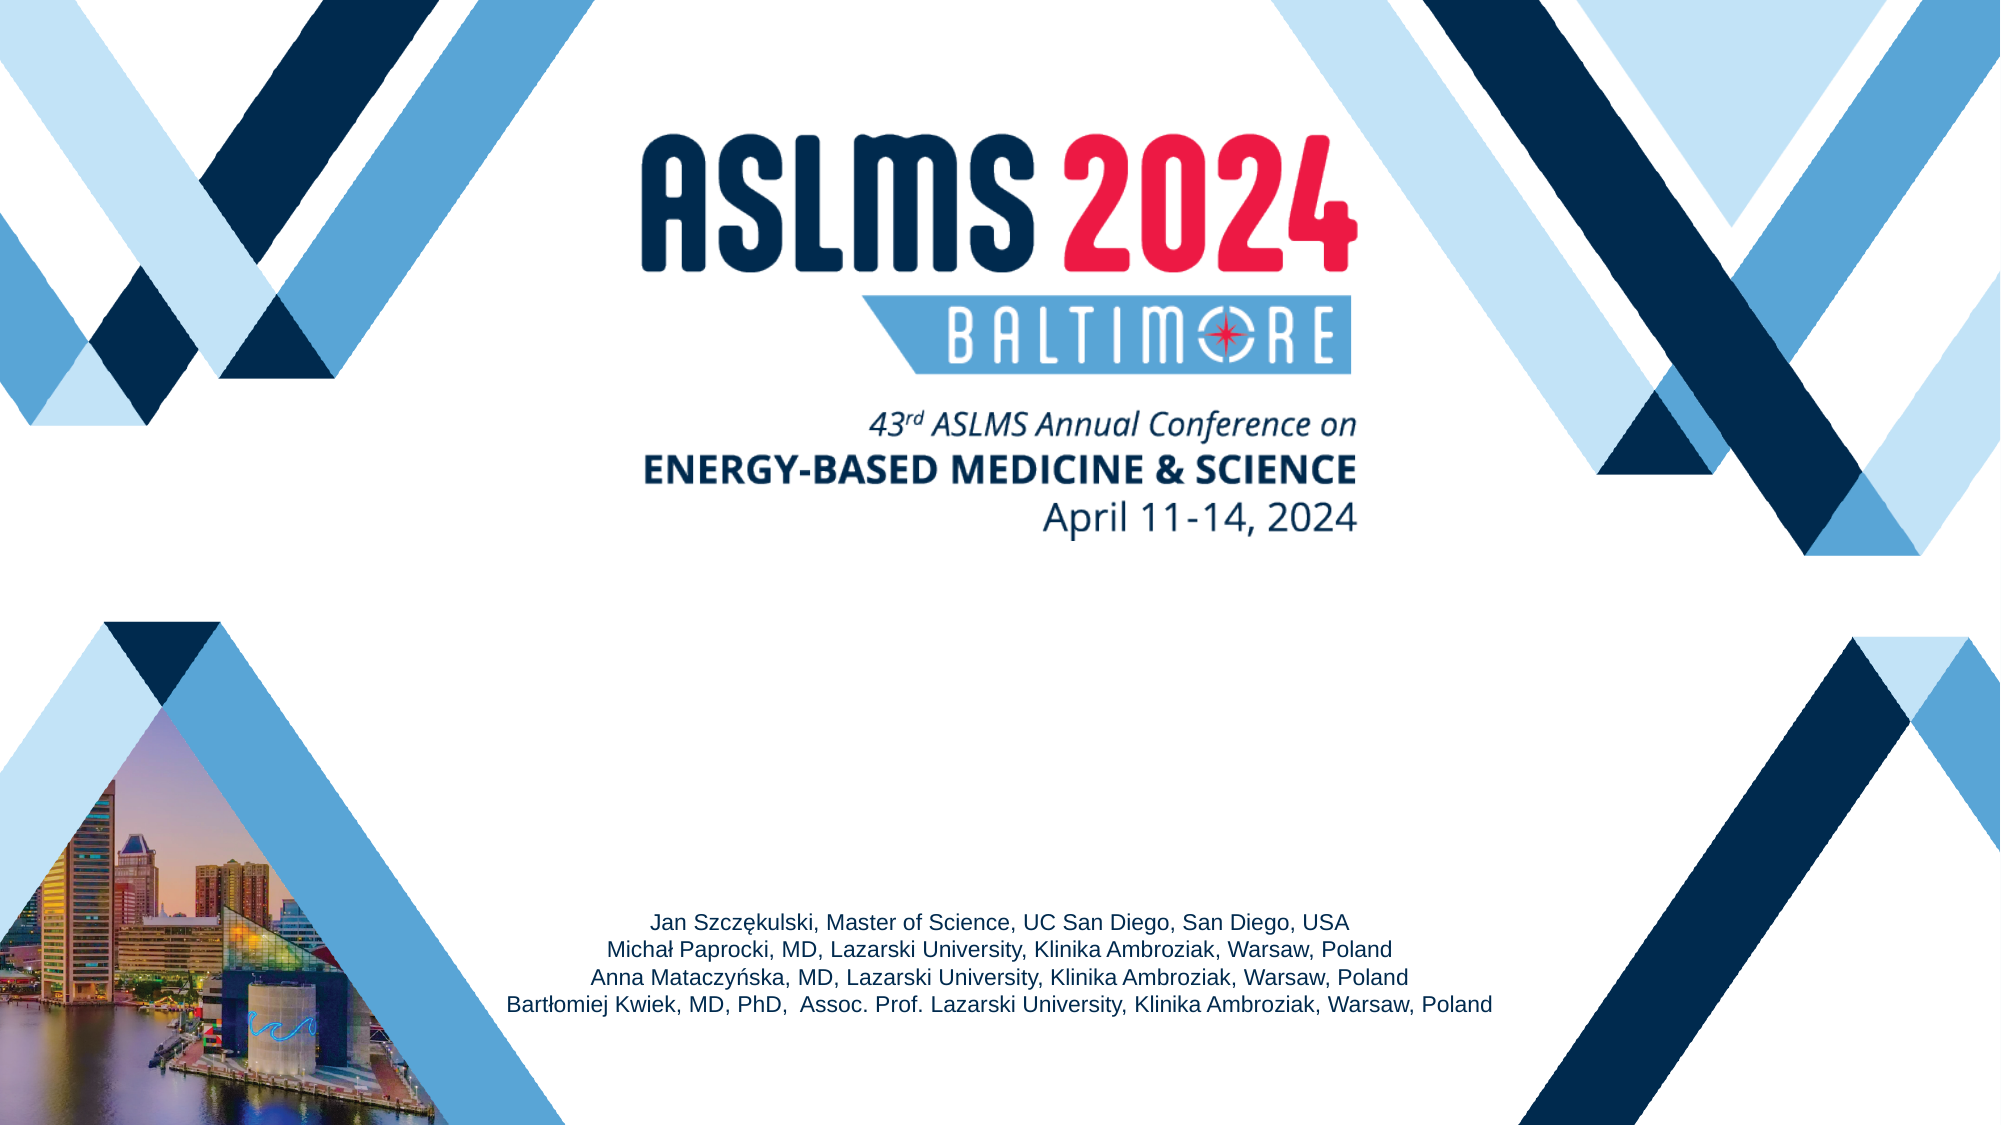

#
Jan Szczękulski, Master of Science, UC San Diego, San Diego, USA
Michał Paprocki, MD, Lazarski University, Klinika Ambroziak, Warsaw, Poland
Anna Mataczyńska, MD, Lazarski University, Klinika Ambroziak, Warsaw, Poland
Bartłomiej Kwiek, MD, PhD,  Assoc. Prof. Lazarski University, Klinika Ambroziak, Warsaw, Poland